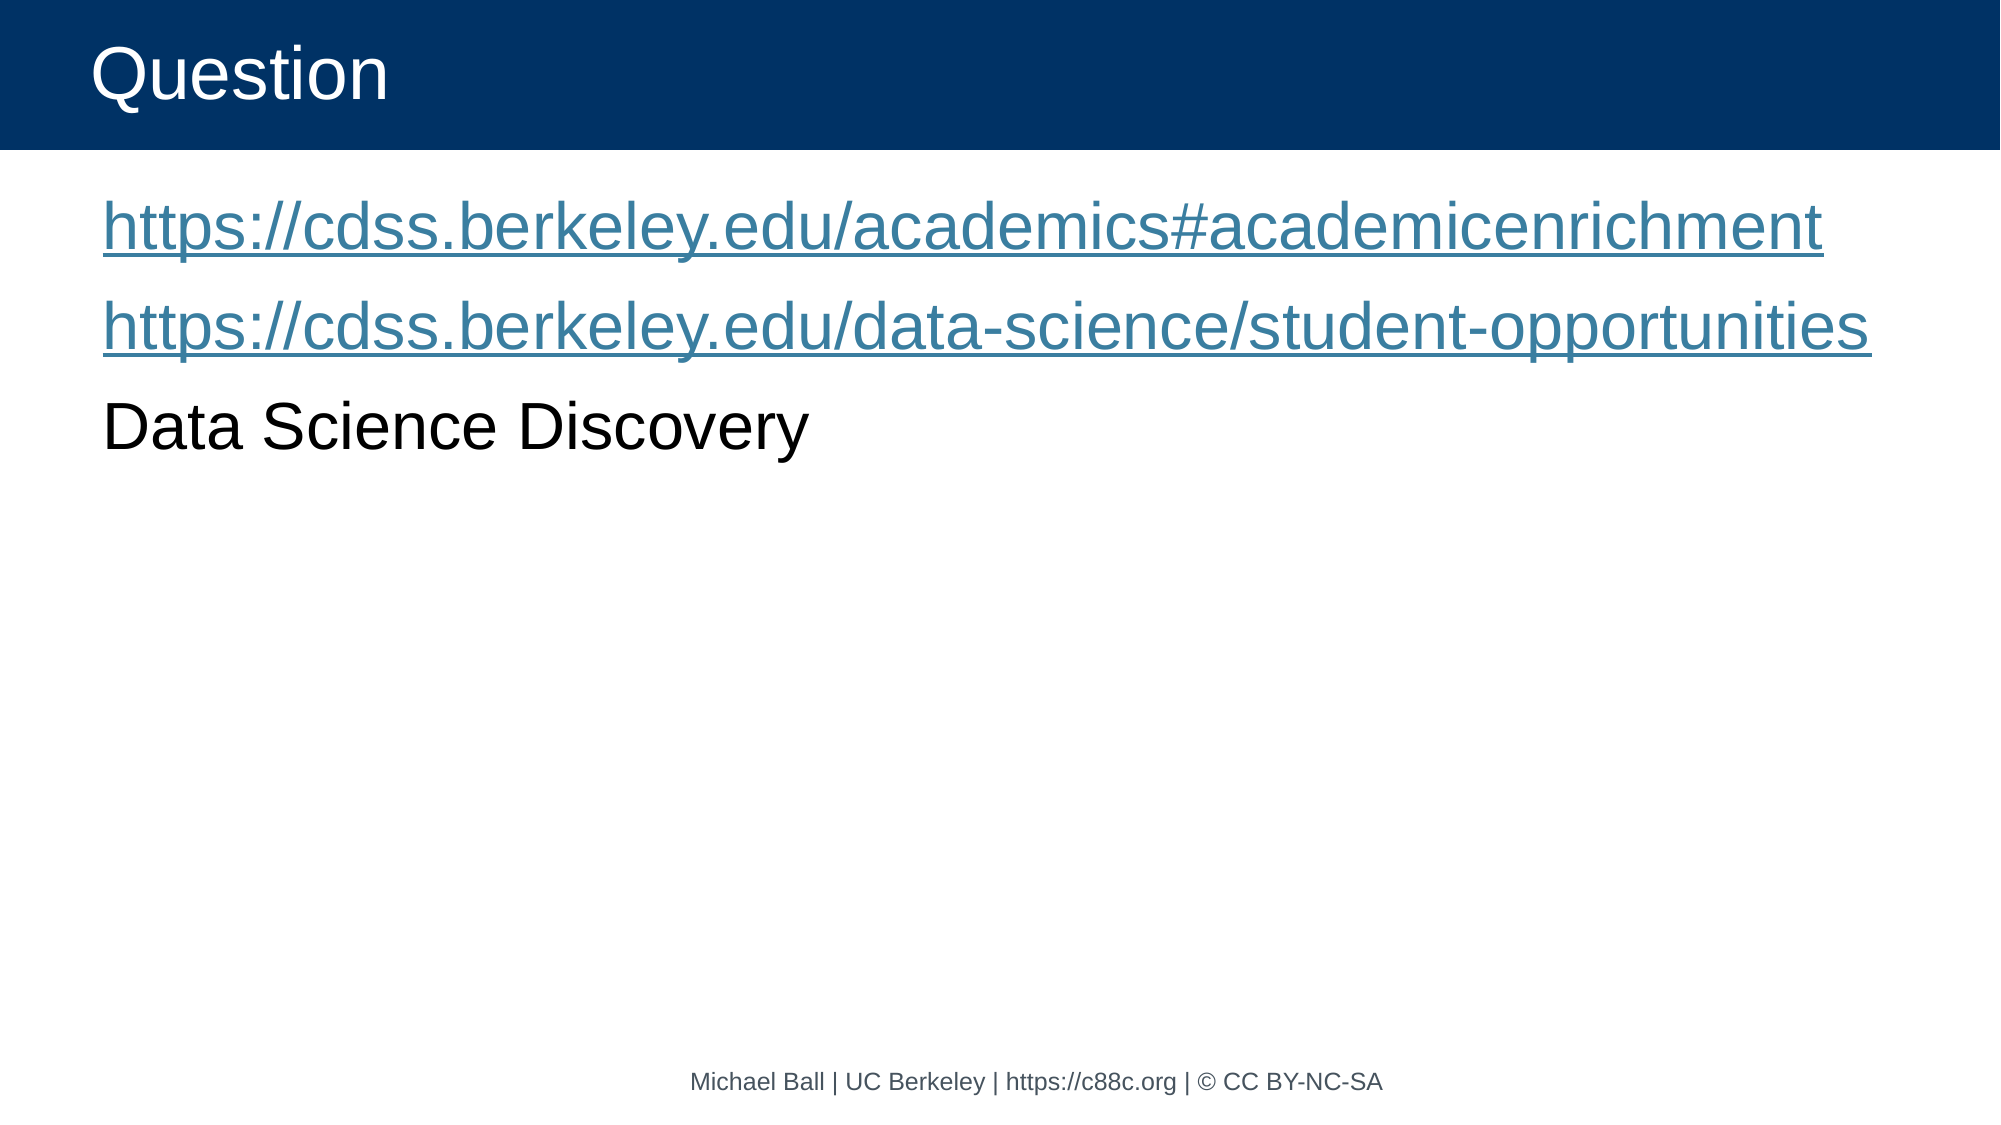

# Question
https://cdss.berkeley.edu/academics#academicenrichment
https://cdss.berkeley.edu/data-science/student-opportunities
Data Science Discovery

Michael Ball | UC Berkeley | https://c88c.org | © CC BY-NC-SA